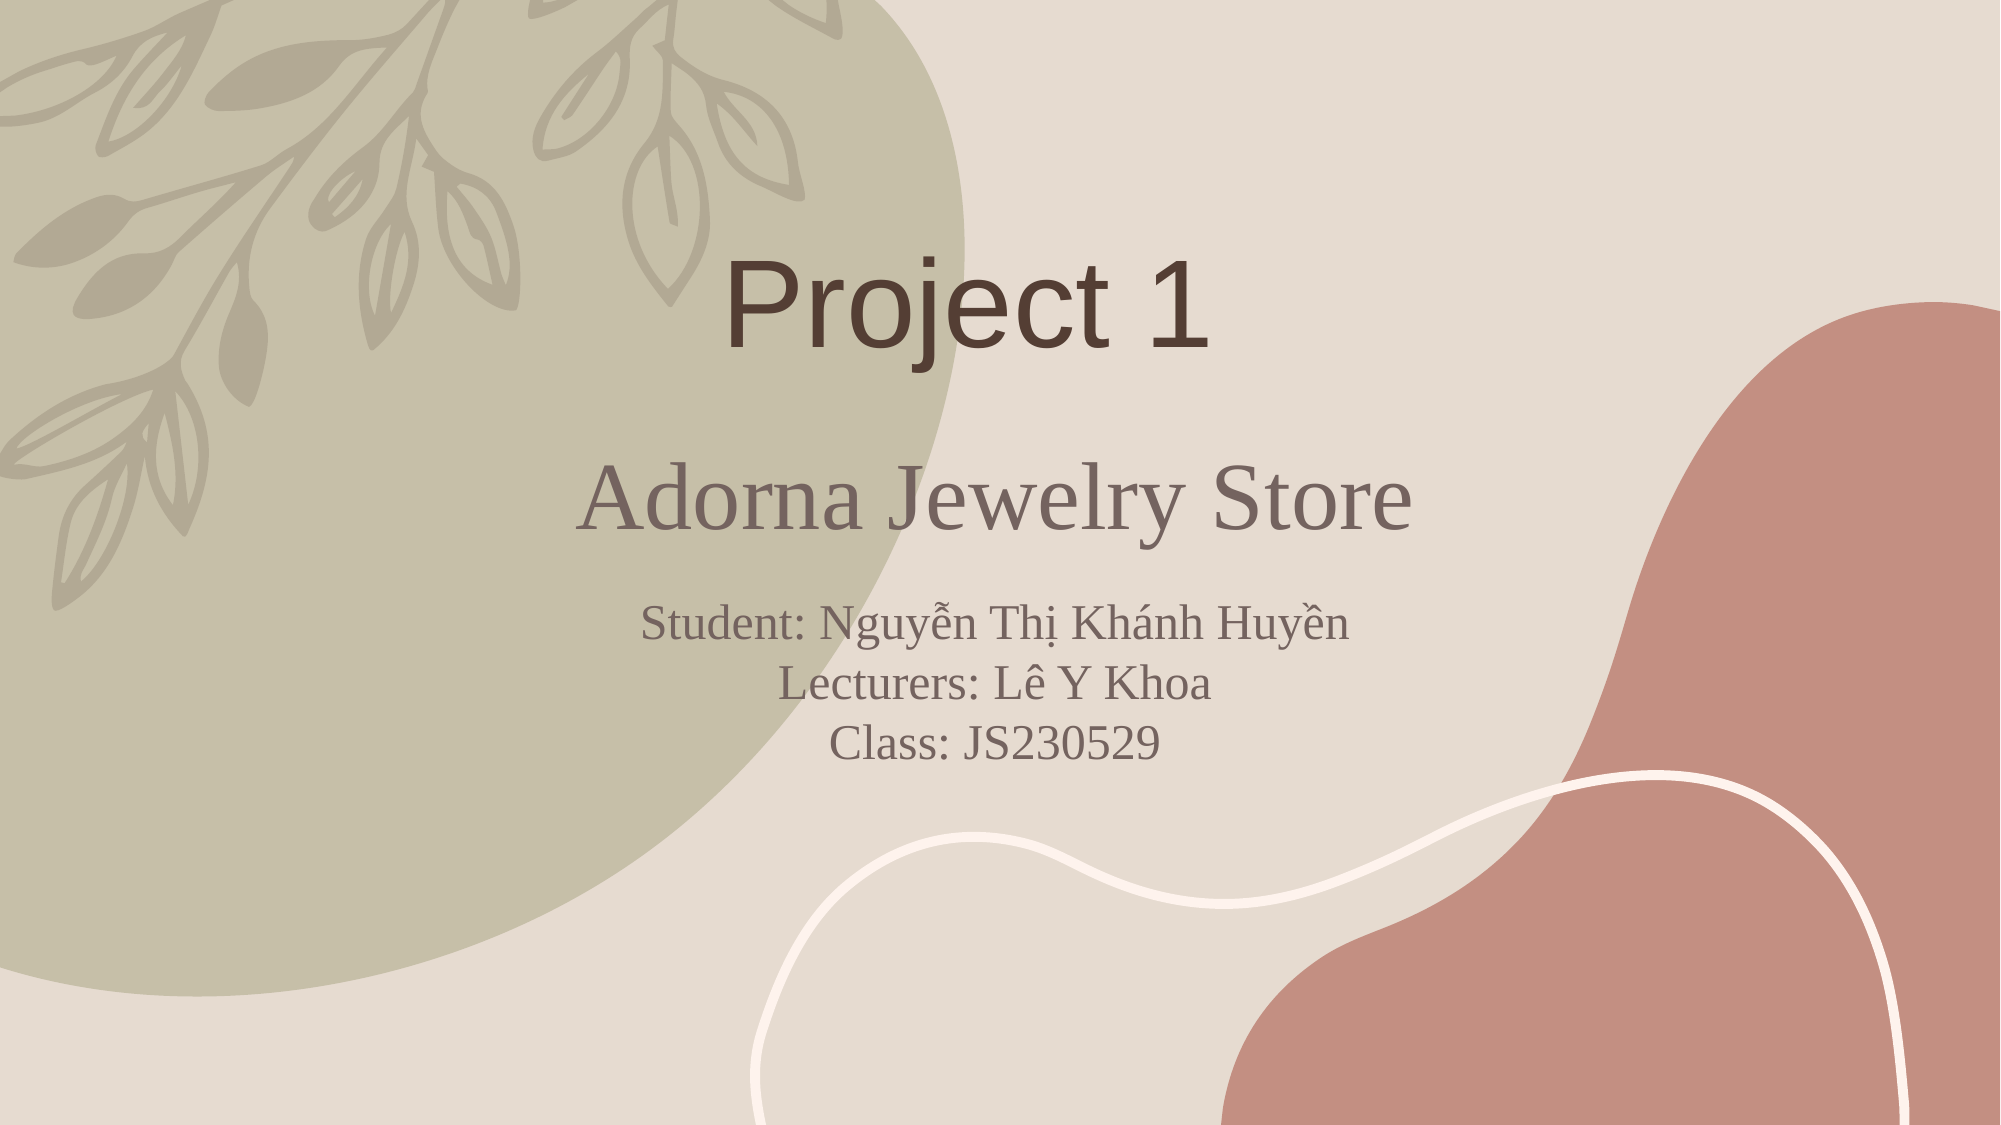

# Project 1
Adorna Jewelry Store

Student: Nguyễn Thị Khánh Huyền
Lecturers: Lê Y Khoa
Class: JS230529